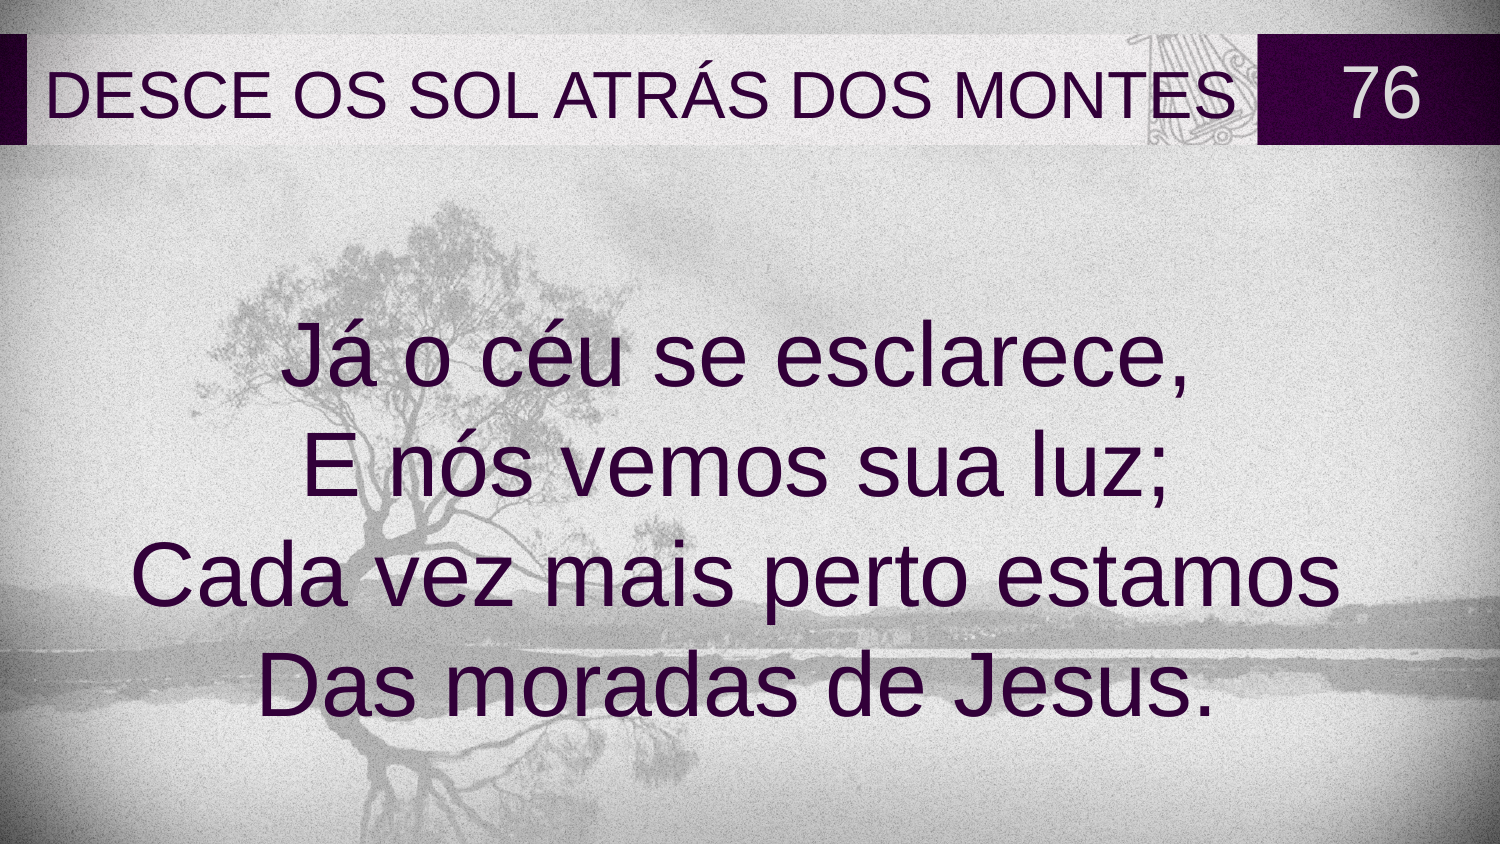

# DESCE OS SOL ATRÁS DOS MONTES
76
Já o céu se esclarece,
E nós vemos sua luz;
Cada vez mais perto estamos
Das moradas de Jesus.